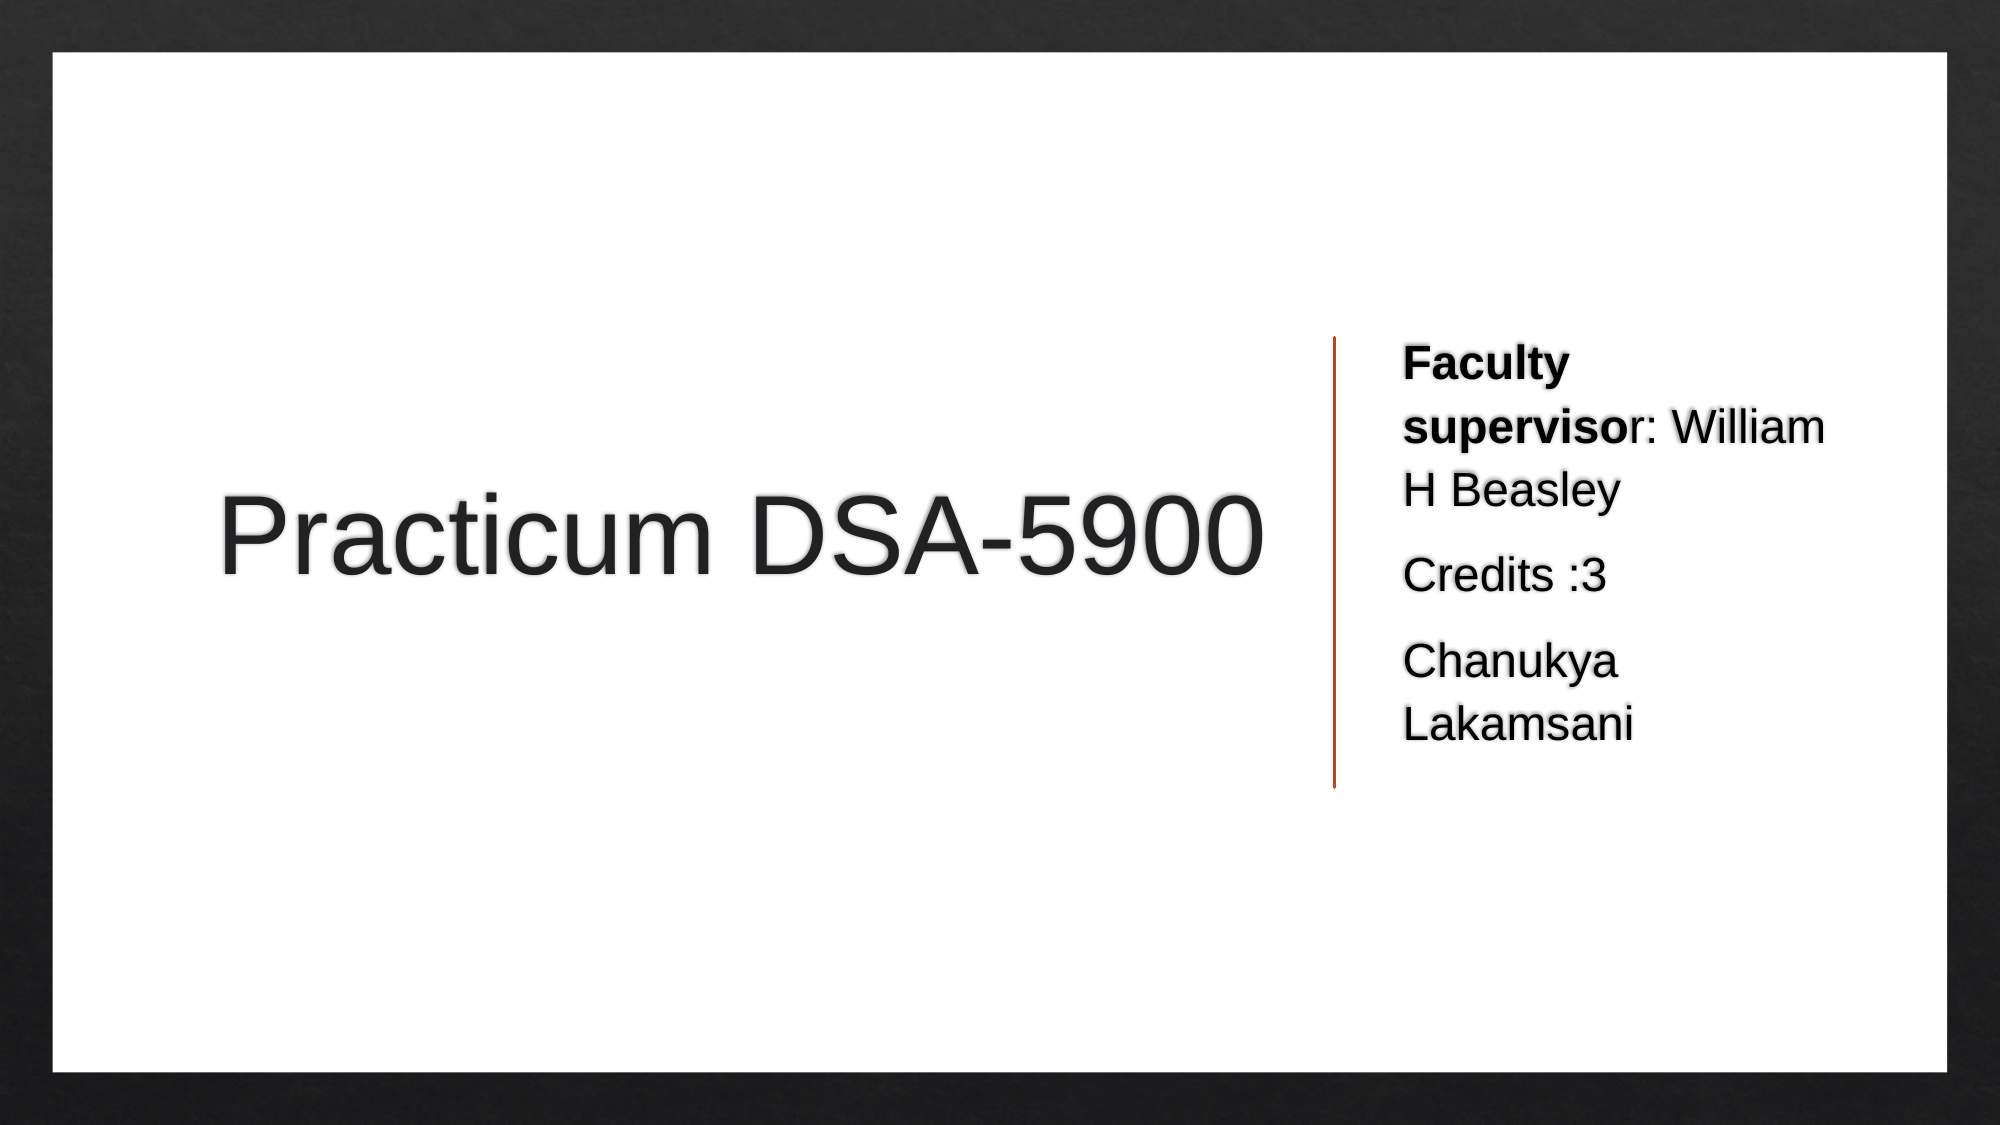

# Practicum DSA-5900
Faculty supervisor: William H Beasley
Credits :3
Chanukya Lakamsani